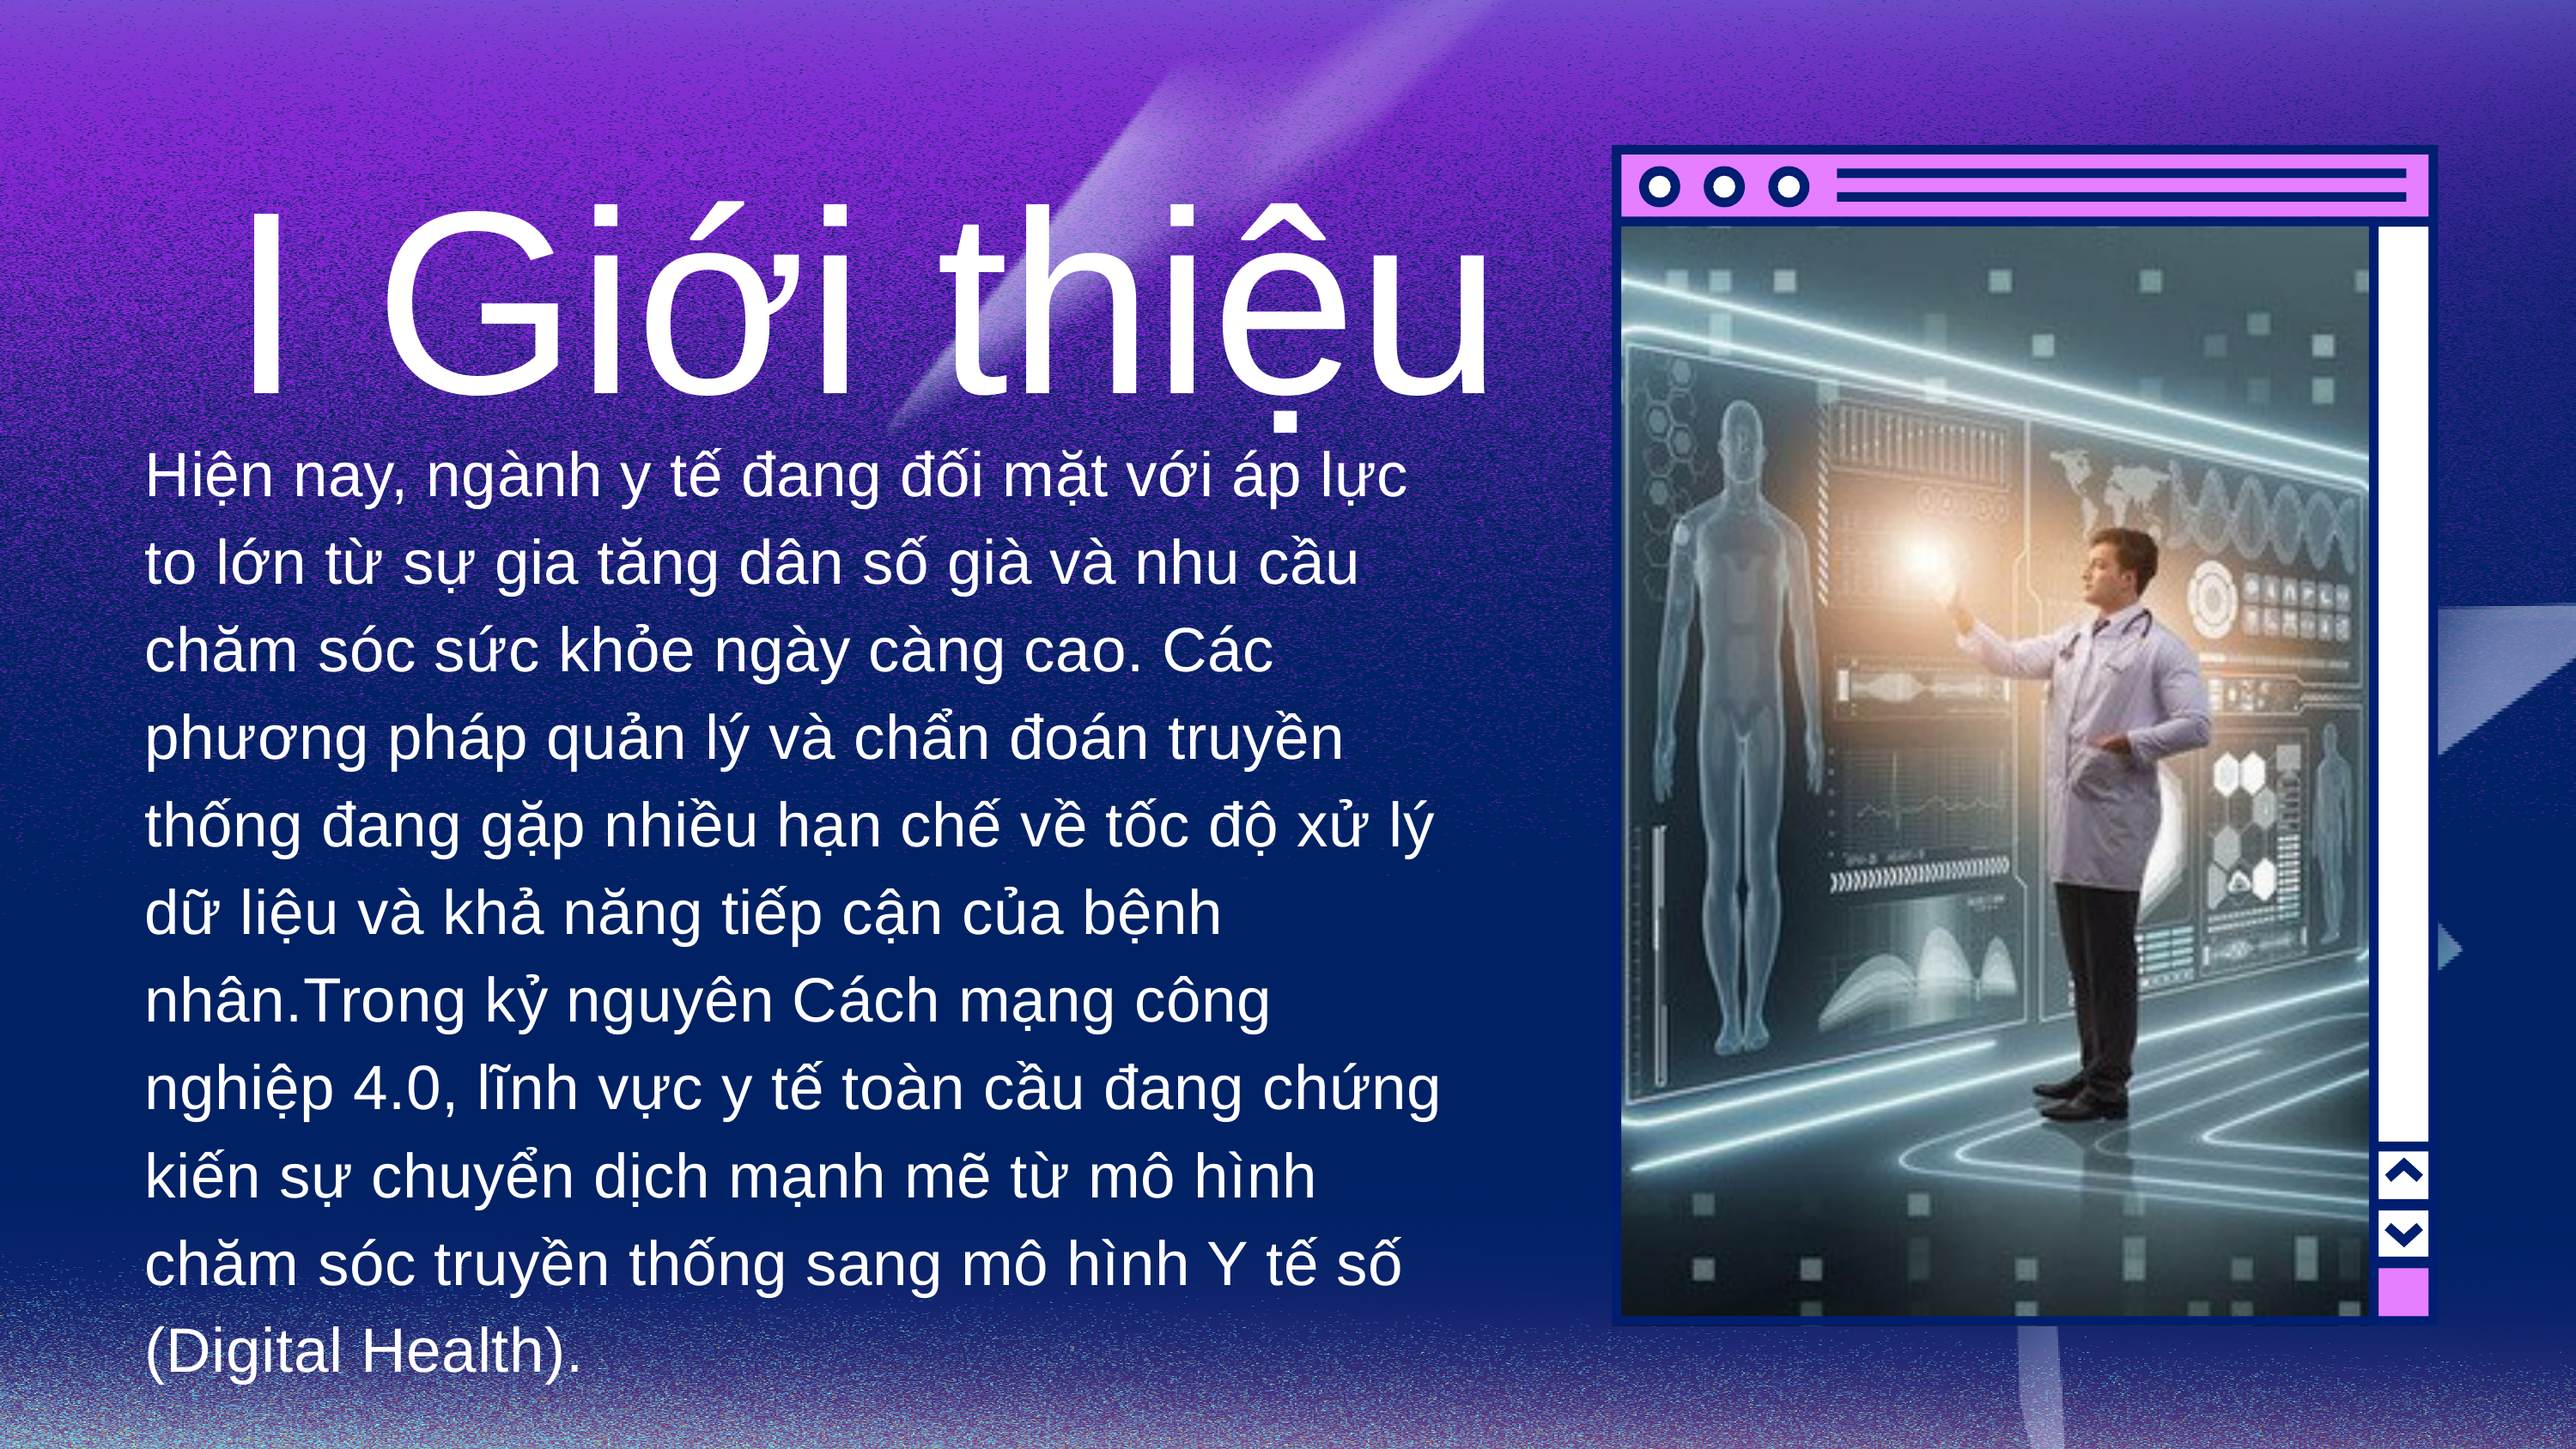

I Giới thiệu
Hiện nay, ngành y tế đang đối mặt với áp lực to lớn từ sự gia tăng dân số già và nhu cầu chăm sóc sức khỏe ngày càng cao. Các phương pháp quản lý và chẩn đoán truyền thống đang gặp nhiều hạn chế về tốc độ xử lý dữ liệu và khả năng tiếp cận của bệnh nhân.Trong kỷ nguyên Cách mạng công nghiệp 4.0, lĩnh vực y tế toàn cầu đang chứng kiến sự chuyển dịch mạnh mẽ từ mô hình chăm sóc truyền thống sang mô hình Y tế số (Digital Health).